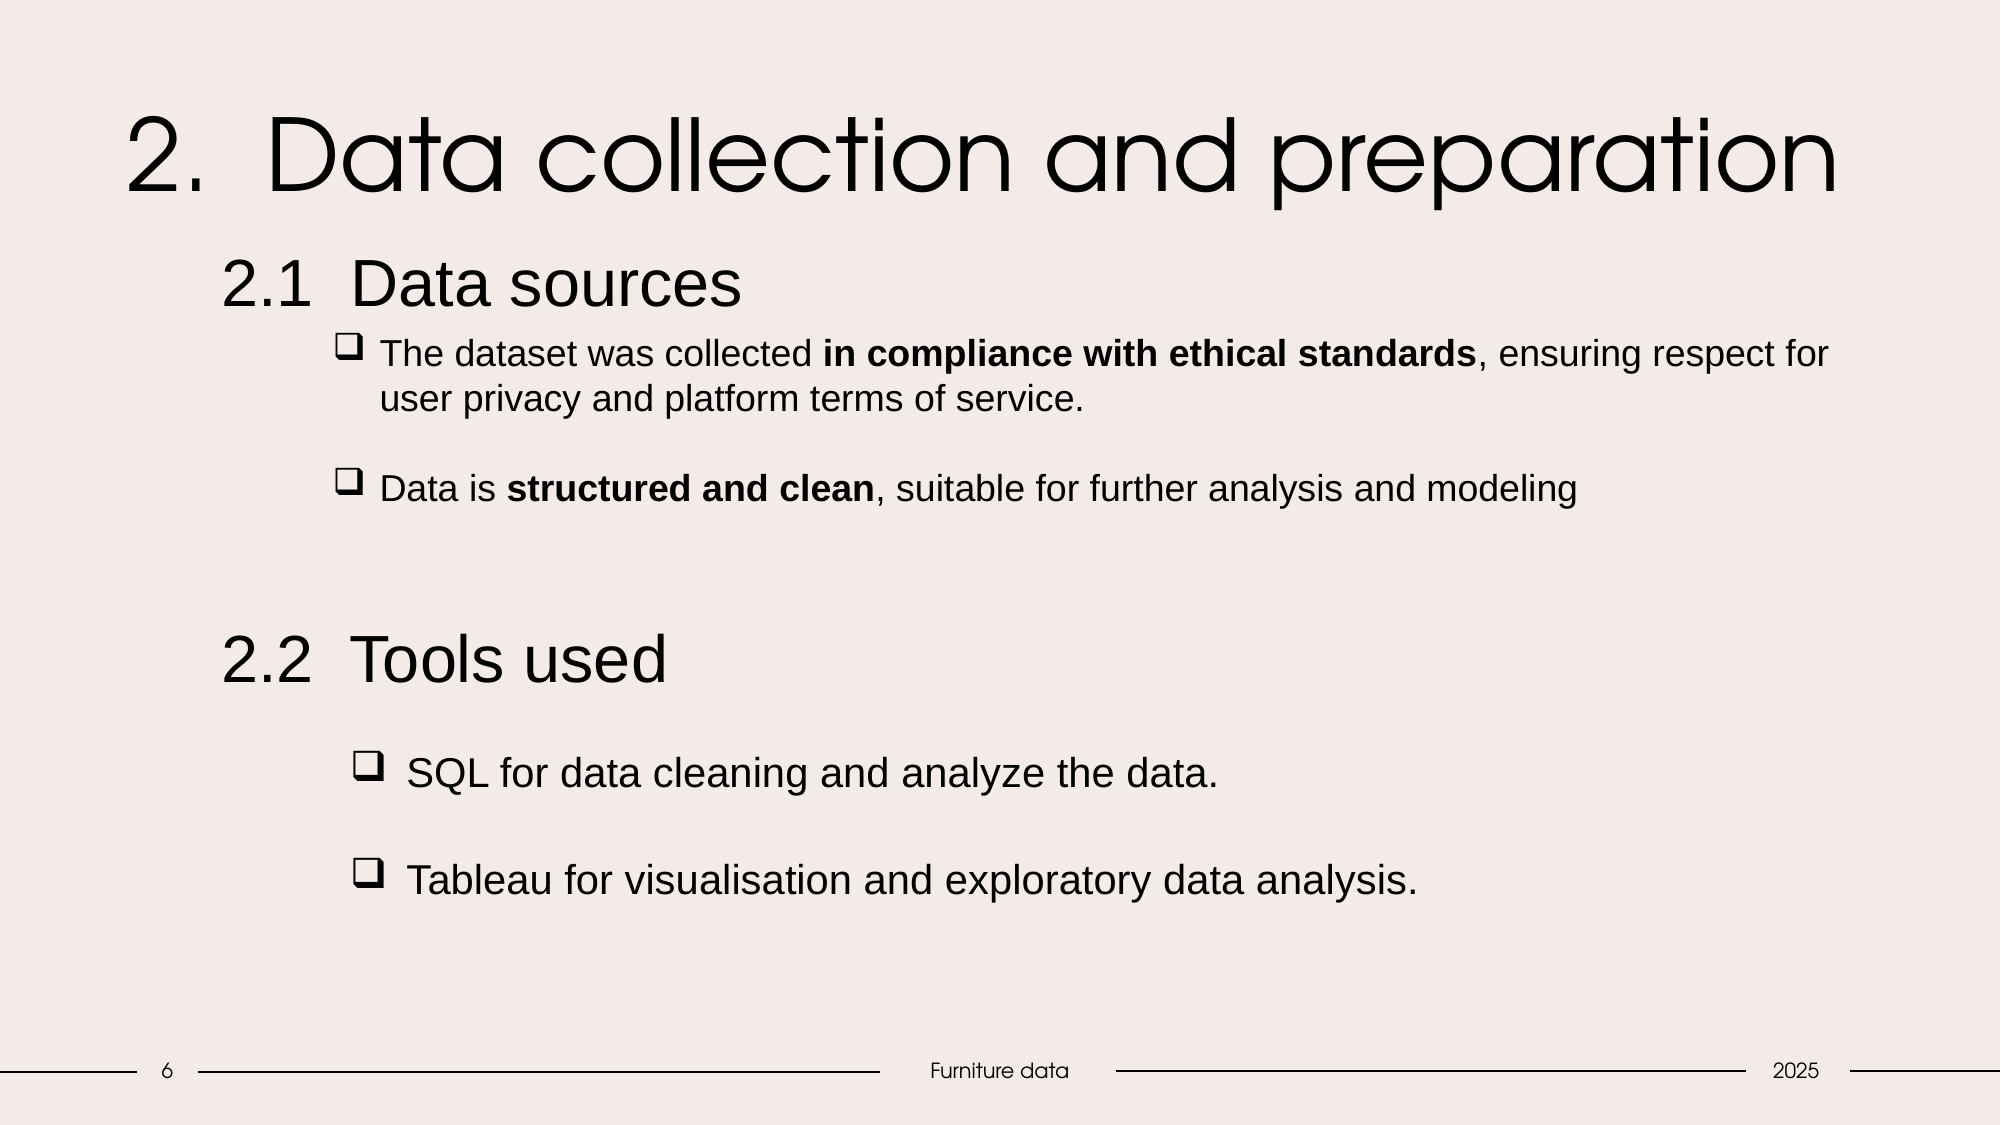

# 2.  Data collection and preparation
2.1  Data sources

The dataset was collected in compliance with ethical standards, ensuring respect for  user privacy and platform terms of service.

Data is structured and clean, suitable for further analysis and modeling
2.2  Tools used
SQL for data cleaning and analyze the data.

Tableau for visualisation and exploratory data analysis.

6
Furniture data
2025